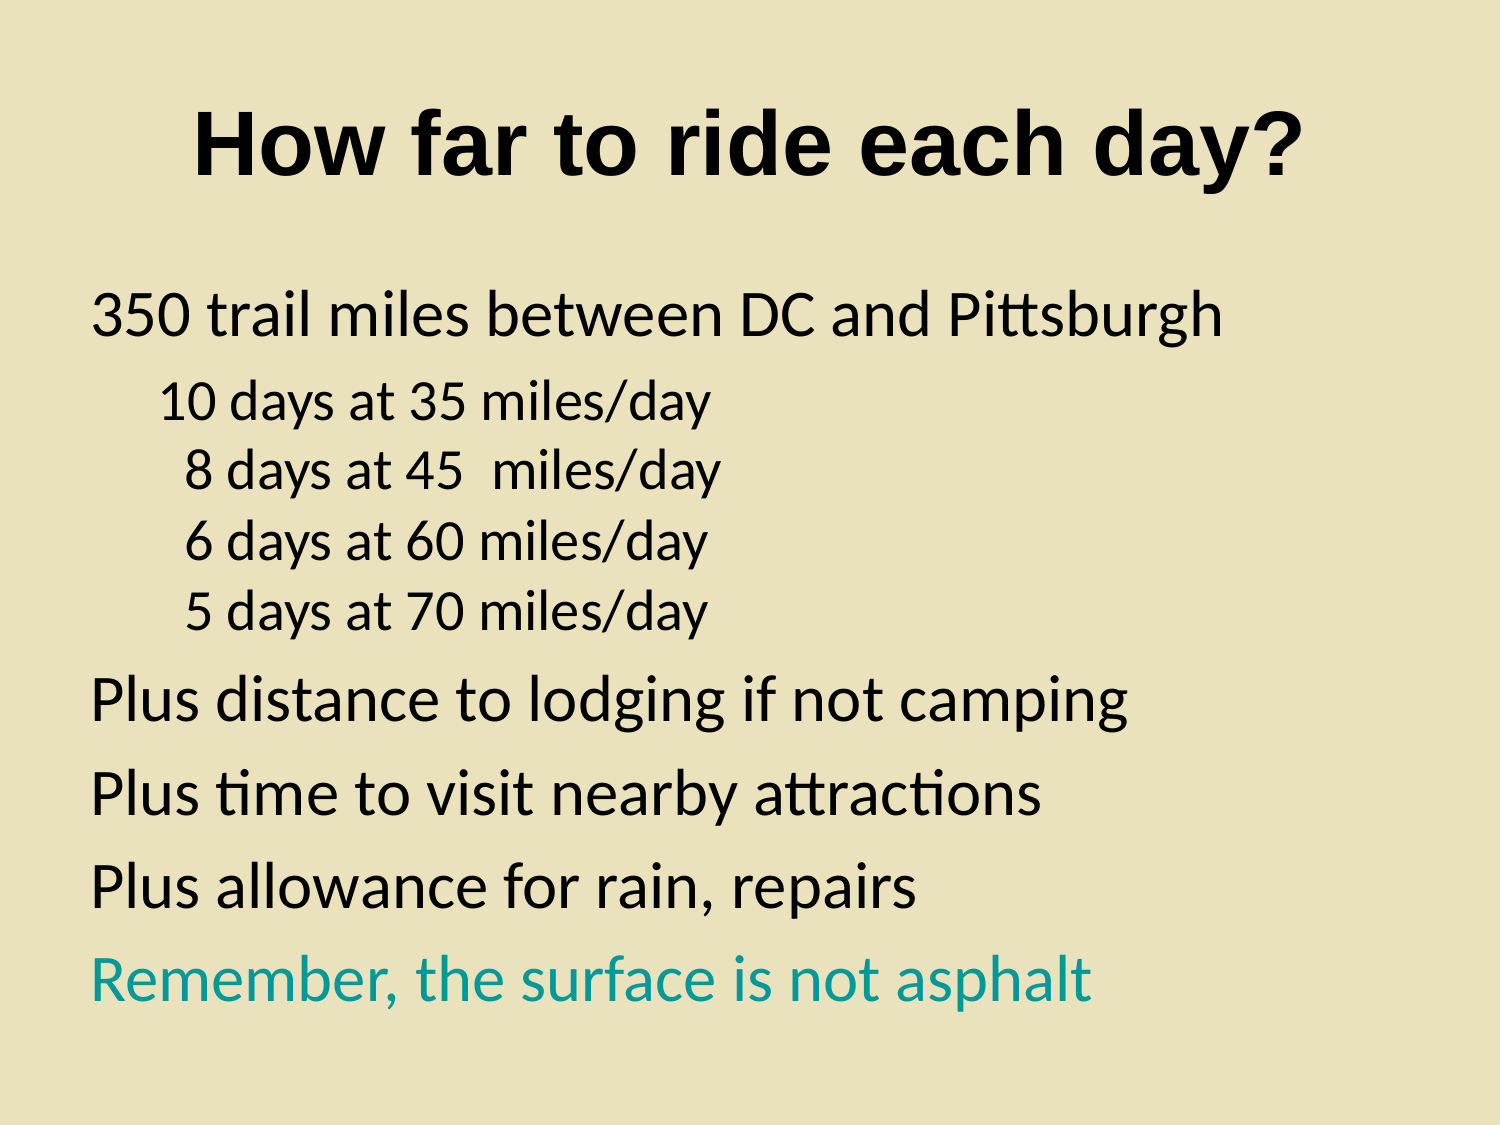

# How far to ride each day?
350 trail miles between DC and Pittsburgh
10 days at 35 miles/day
8 days at 45  miles/day
6 days at 60 miles/day
5 days at 70 miles/day
Plus distance to lodging if not camping
Plus time to visit nearby attractions
Plus allowance for rain, repairs
Remember, the surface is not asphalt